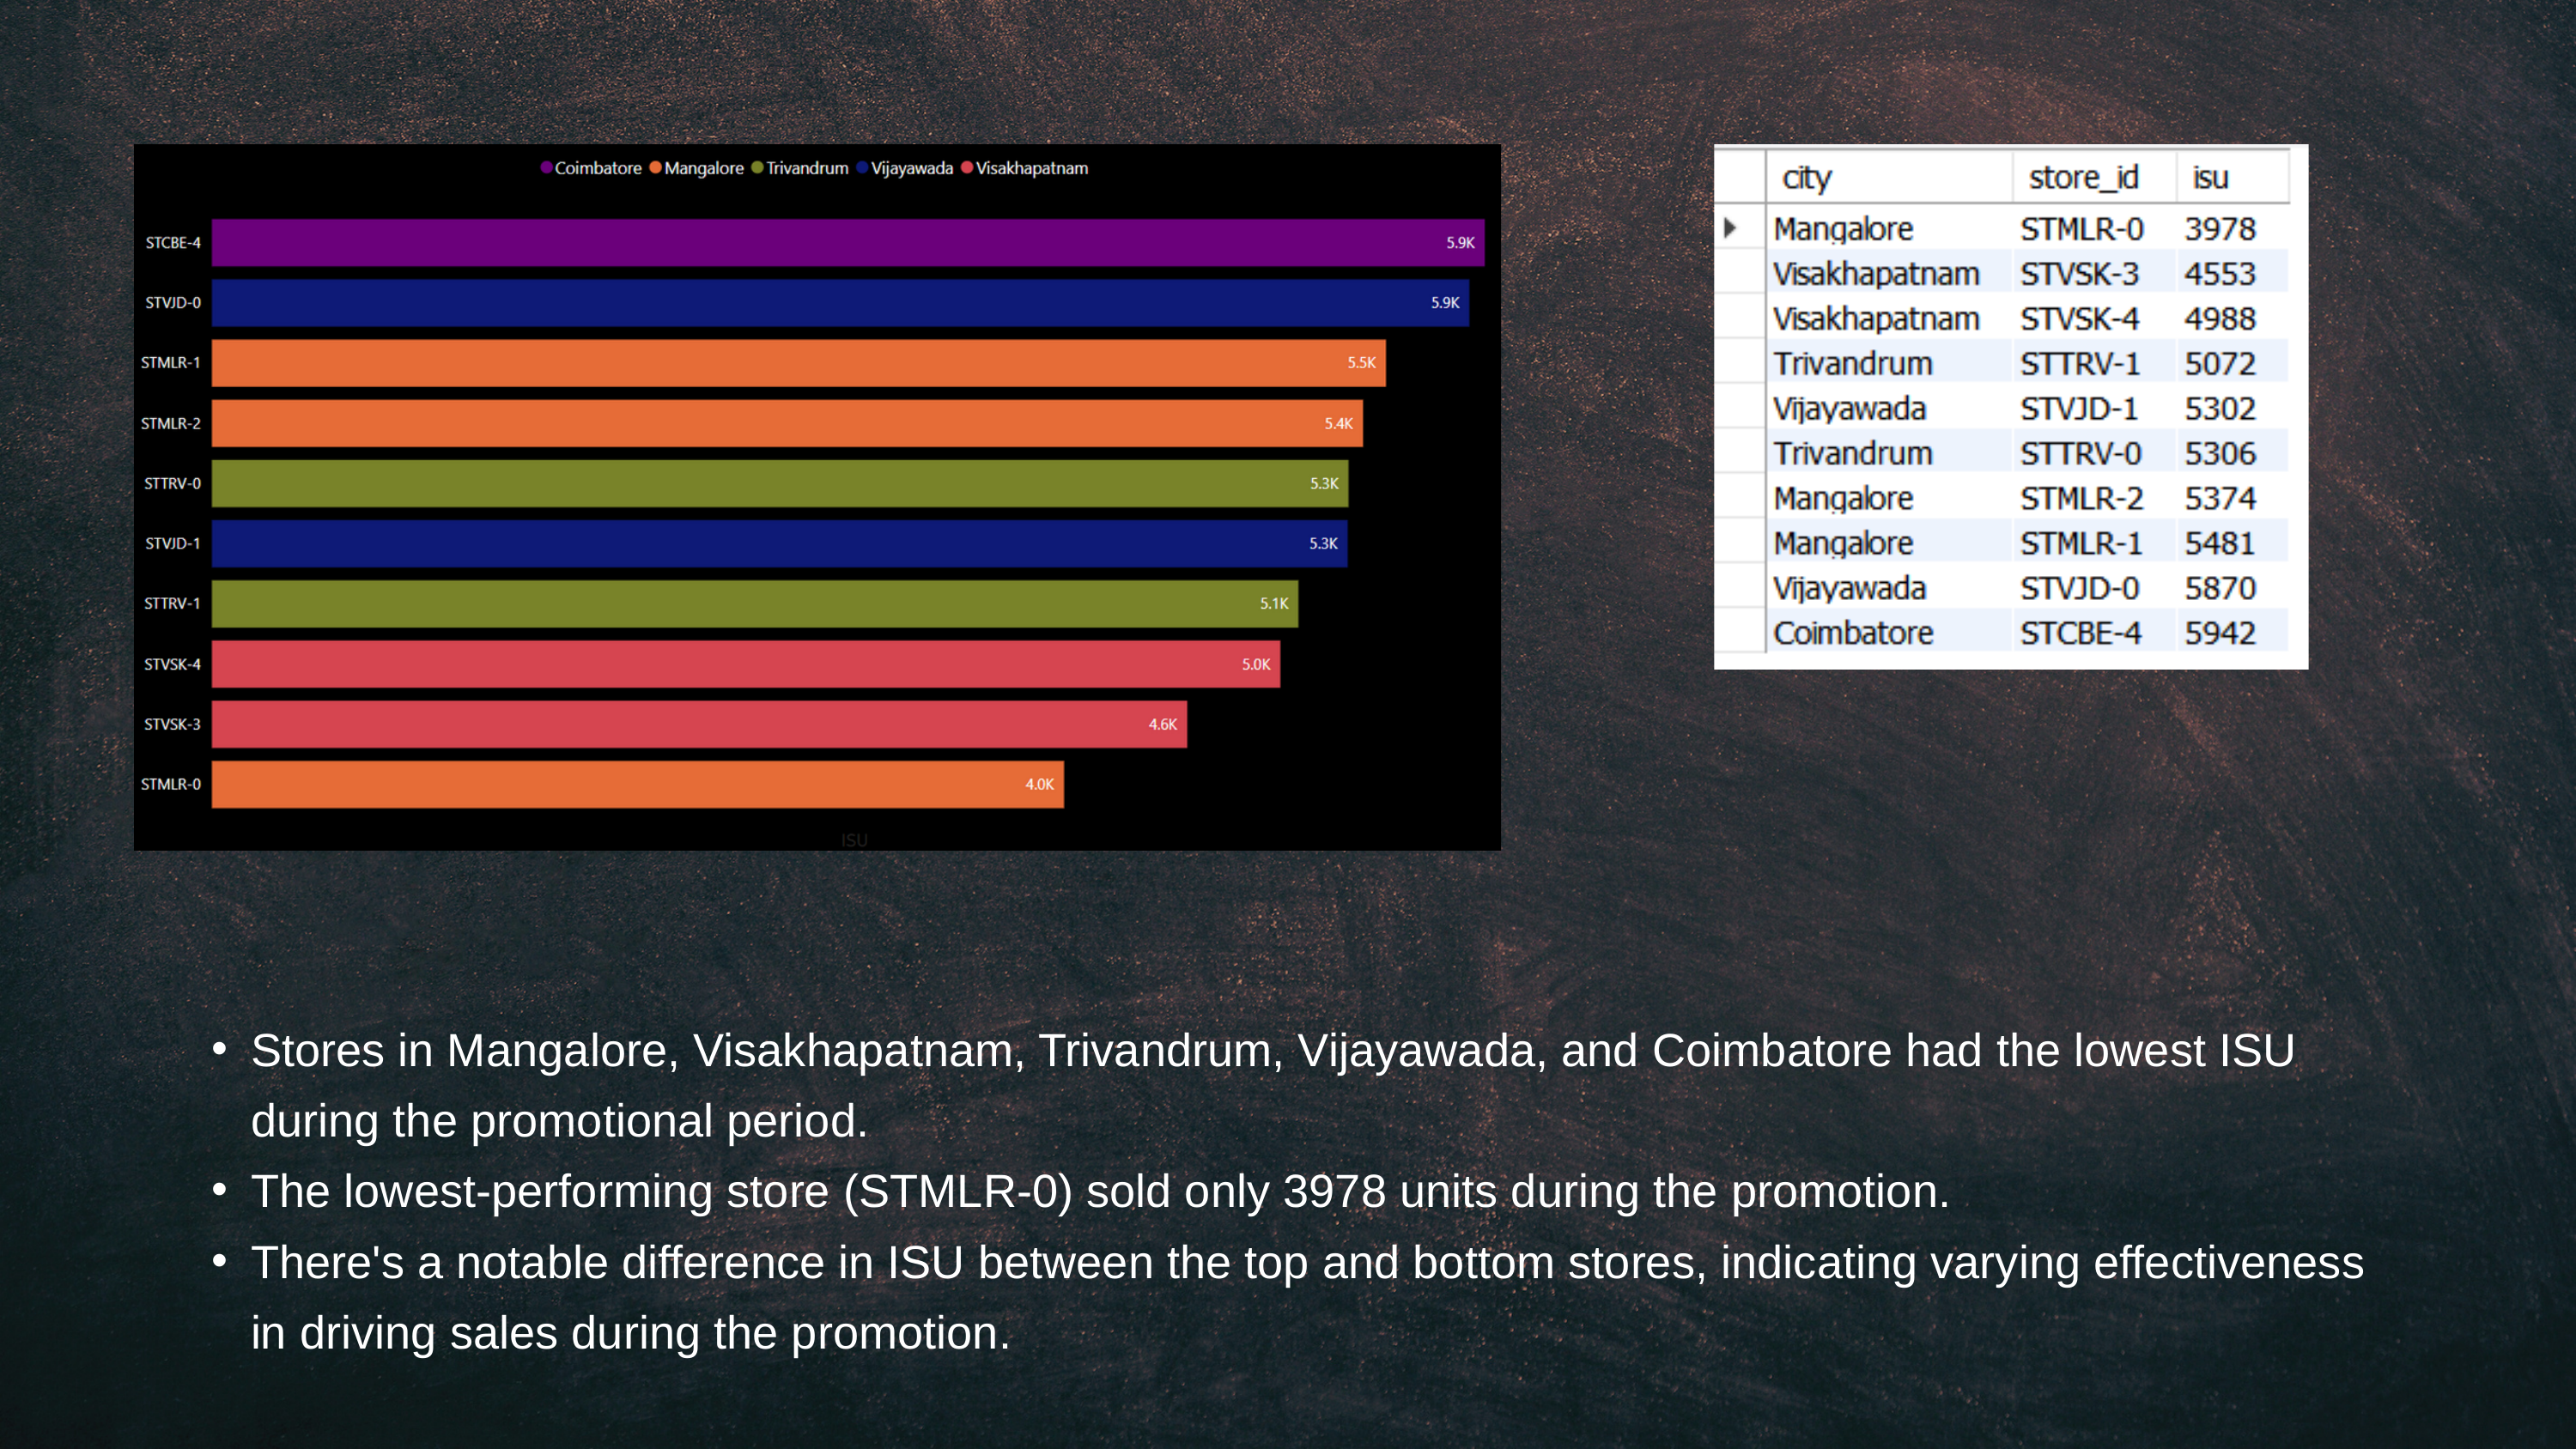

Stores in Mangalore, Visakhapatnam, Trivandrum, Vijayawada, and Coimbatore had the lowest ISU during the promotional period.
The lowest-performing store (STMLR-0) sold only 3978 units during the promotion.
There's a notable difference in ISU between the top and bottom stores, indicating varying effectiveness in driving sales during the promotion.